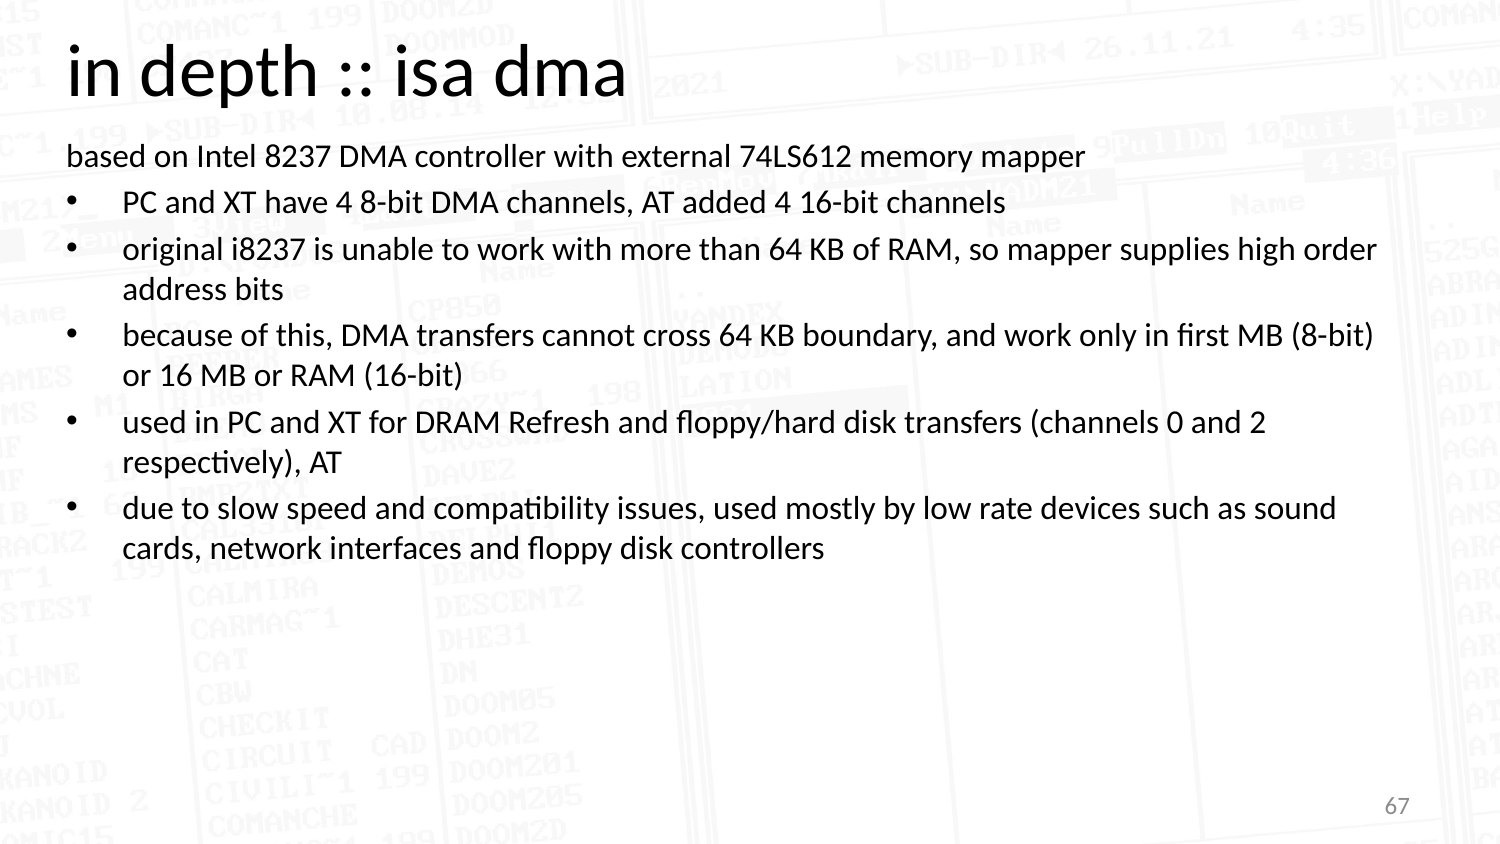

in depth :: isa dma
based on Intel 8237 DMA controller with external 74LS612 memory mapper
PC and XT have 4 8-bit DMA channels, AT added 4 16-bit channels
original i8237 is unable to work with more than 64 KB of RAM, so mapper supplies high order address bits
because of this, DMA transfers cannot cross 64 KB boundary, and work only in first MB (8-bit) or 16 MB or RAM (16-bit)
used in PC and XT for DRAM Refresh and floppy/hard disk transfers (channels 0 and 2 respectively), AT
due to slow speed and compatibility issues, used mostly by low rate devices such as sound cards, network interfaces and floppy disk controllers

67